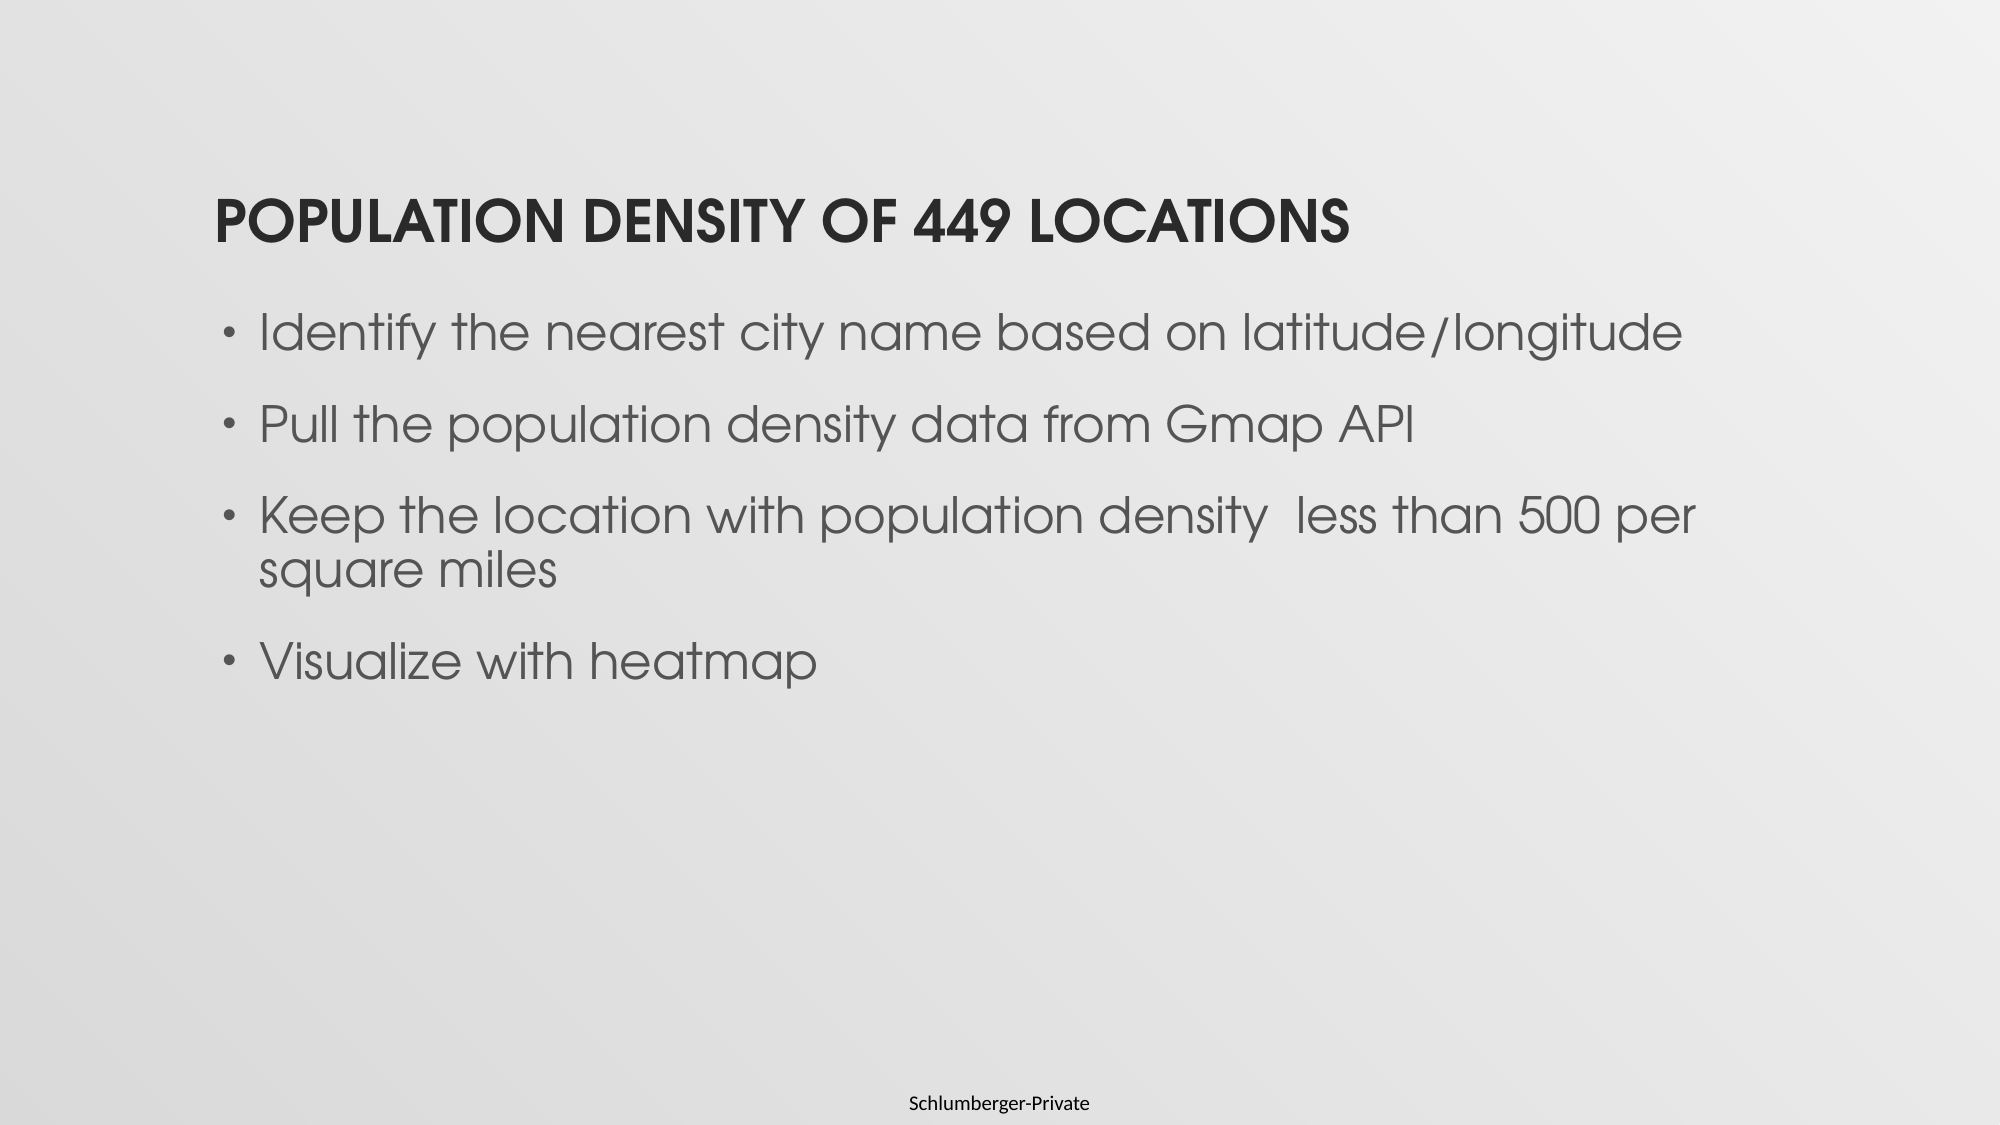

# Population Density of 449 Locations
Identify the nearest city name based on latitude/longitude
Pull the population density data from Gmap API
Keep the location with population density  less than 500 per square miles
Visualize with heatmap